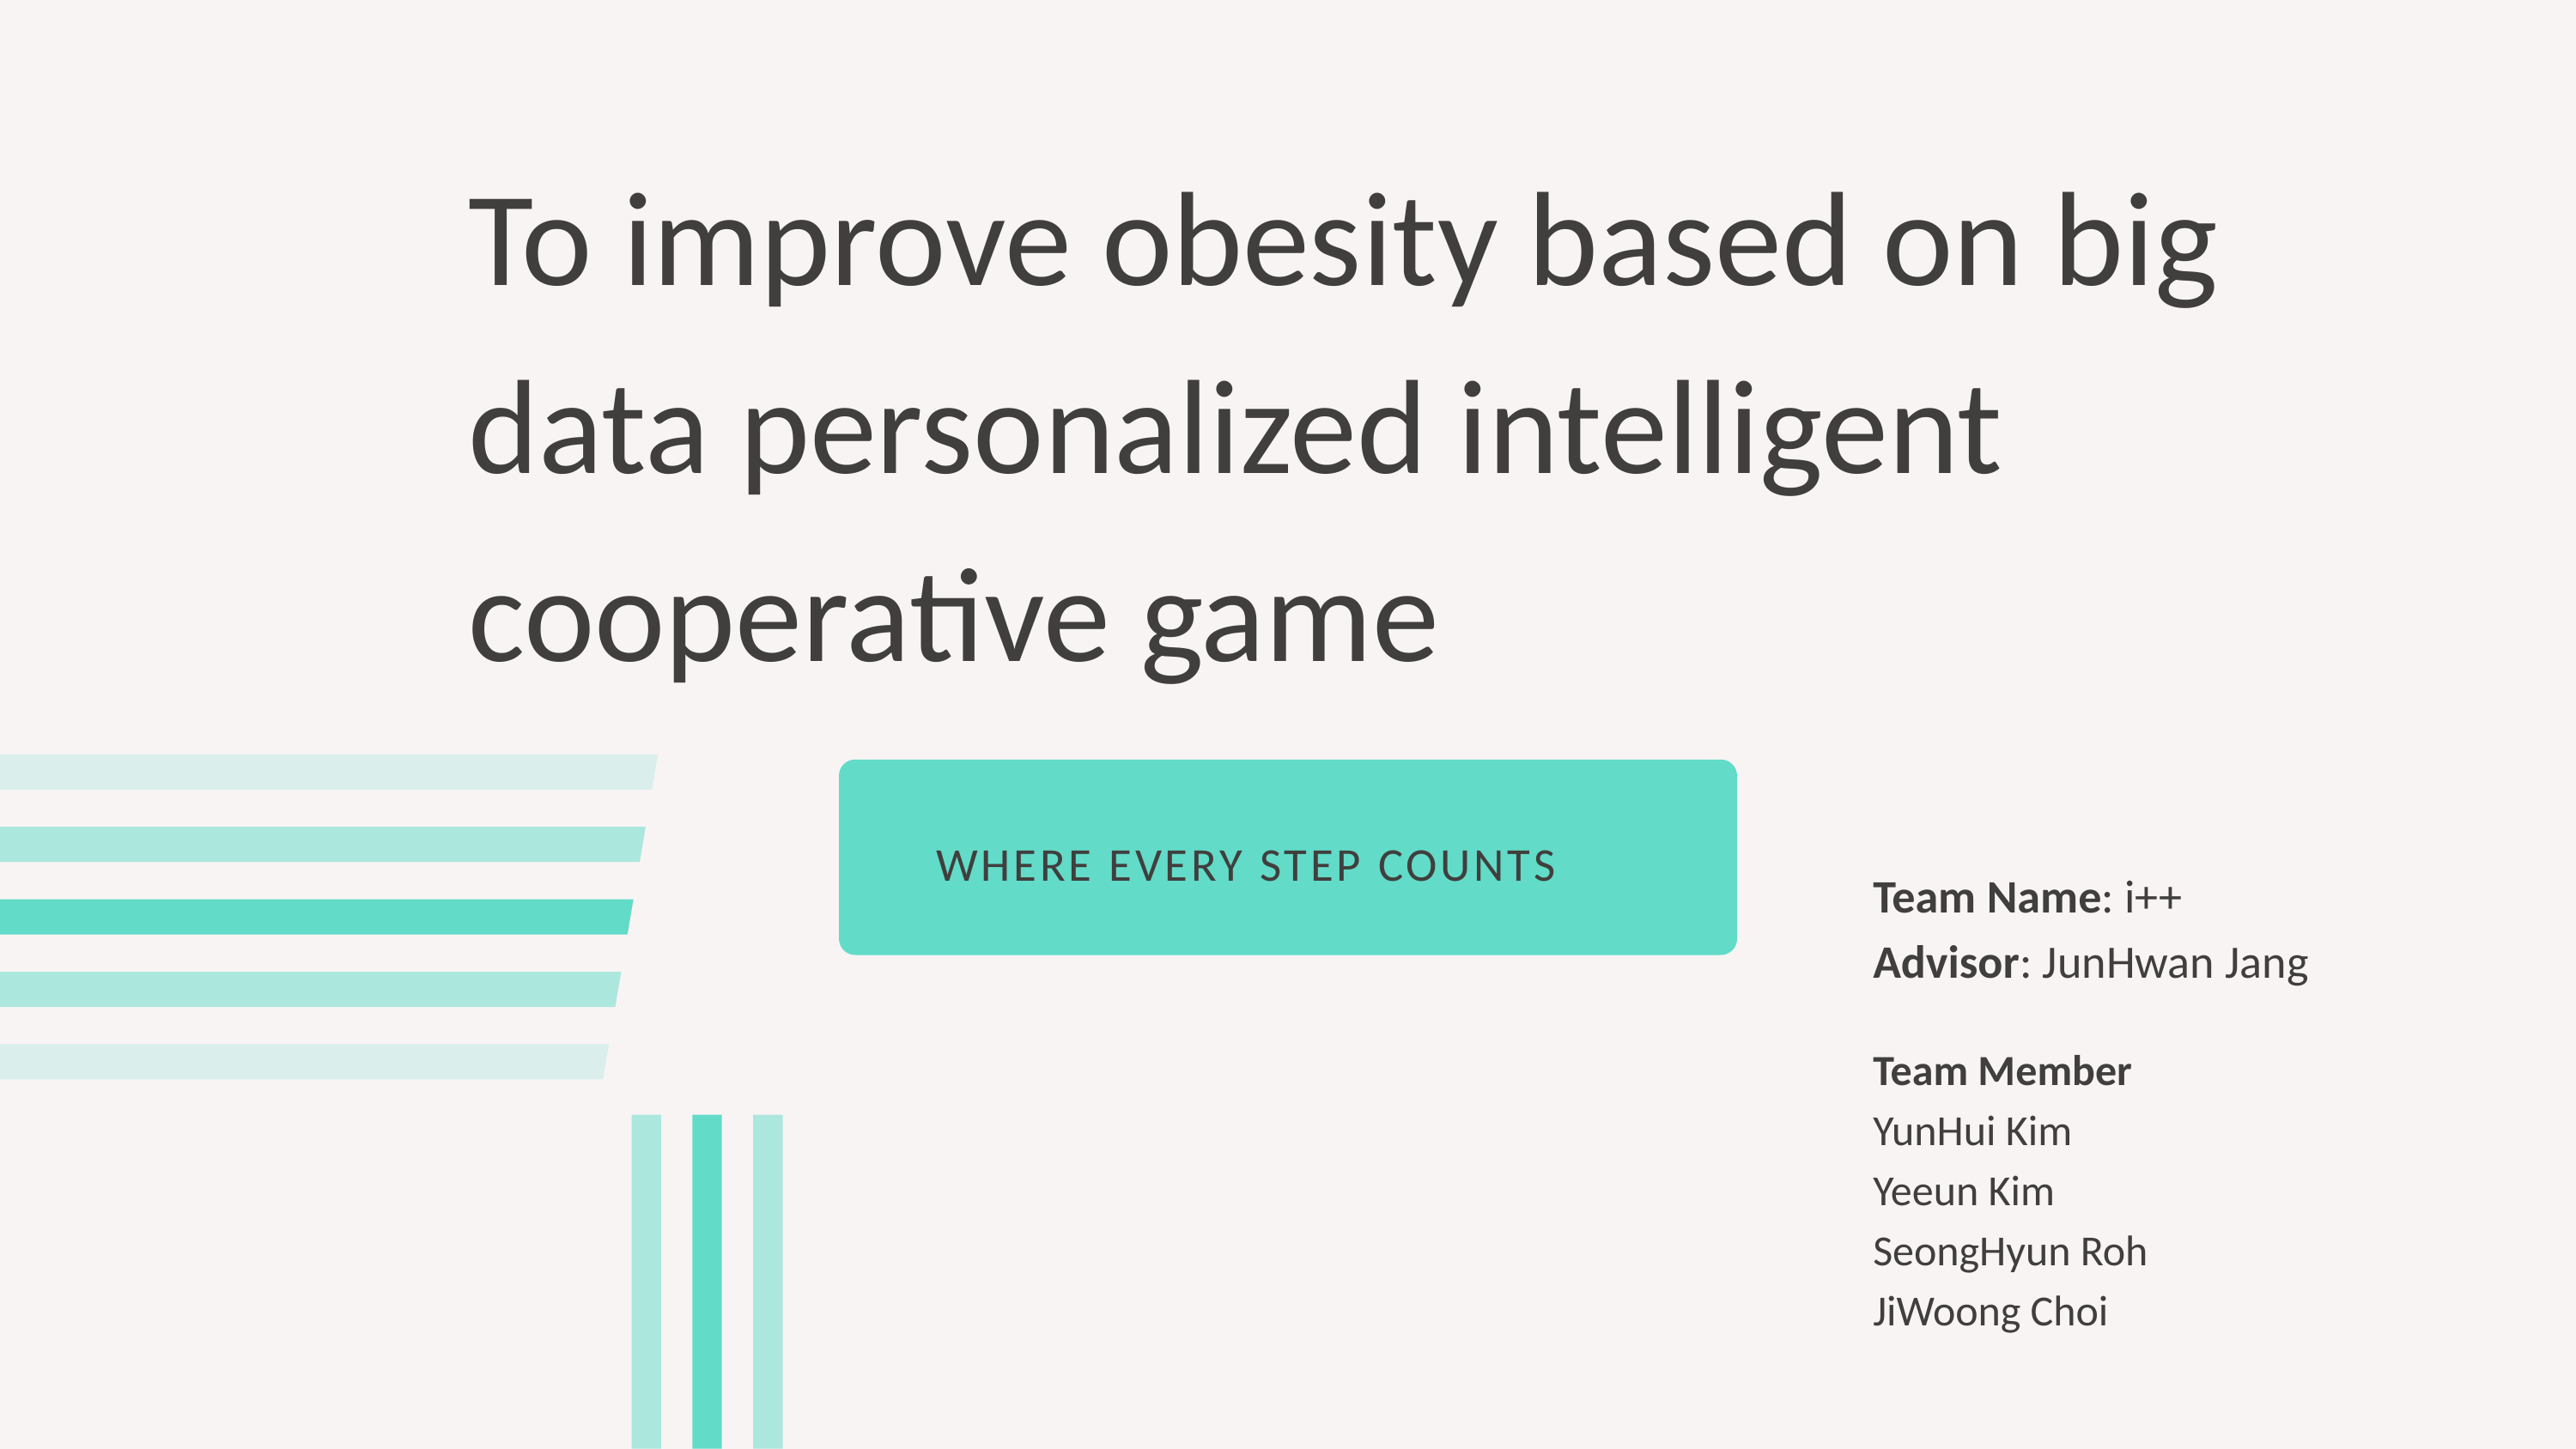

To improve obesity based on big data personalized intelligent cooperative game

WHERE EVERY STEP COUNTS
Team Name: i++
Advisor: JunHwan Jang
Team Member
YunHui Kim
Yeeun Kim
SeongHyun Roh
JiWoong Choi